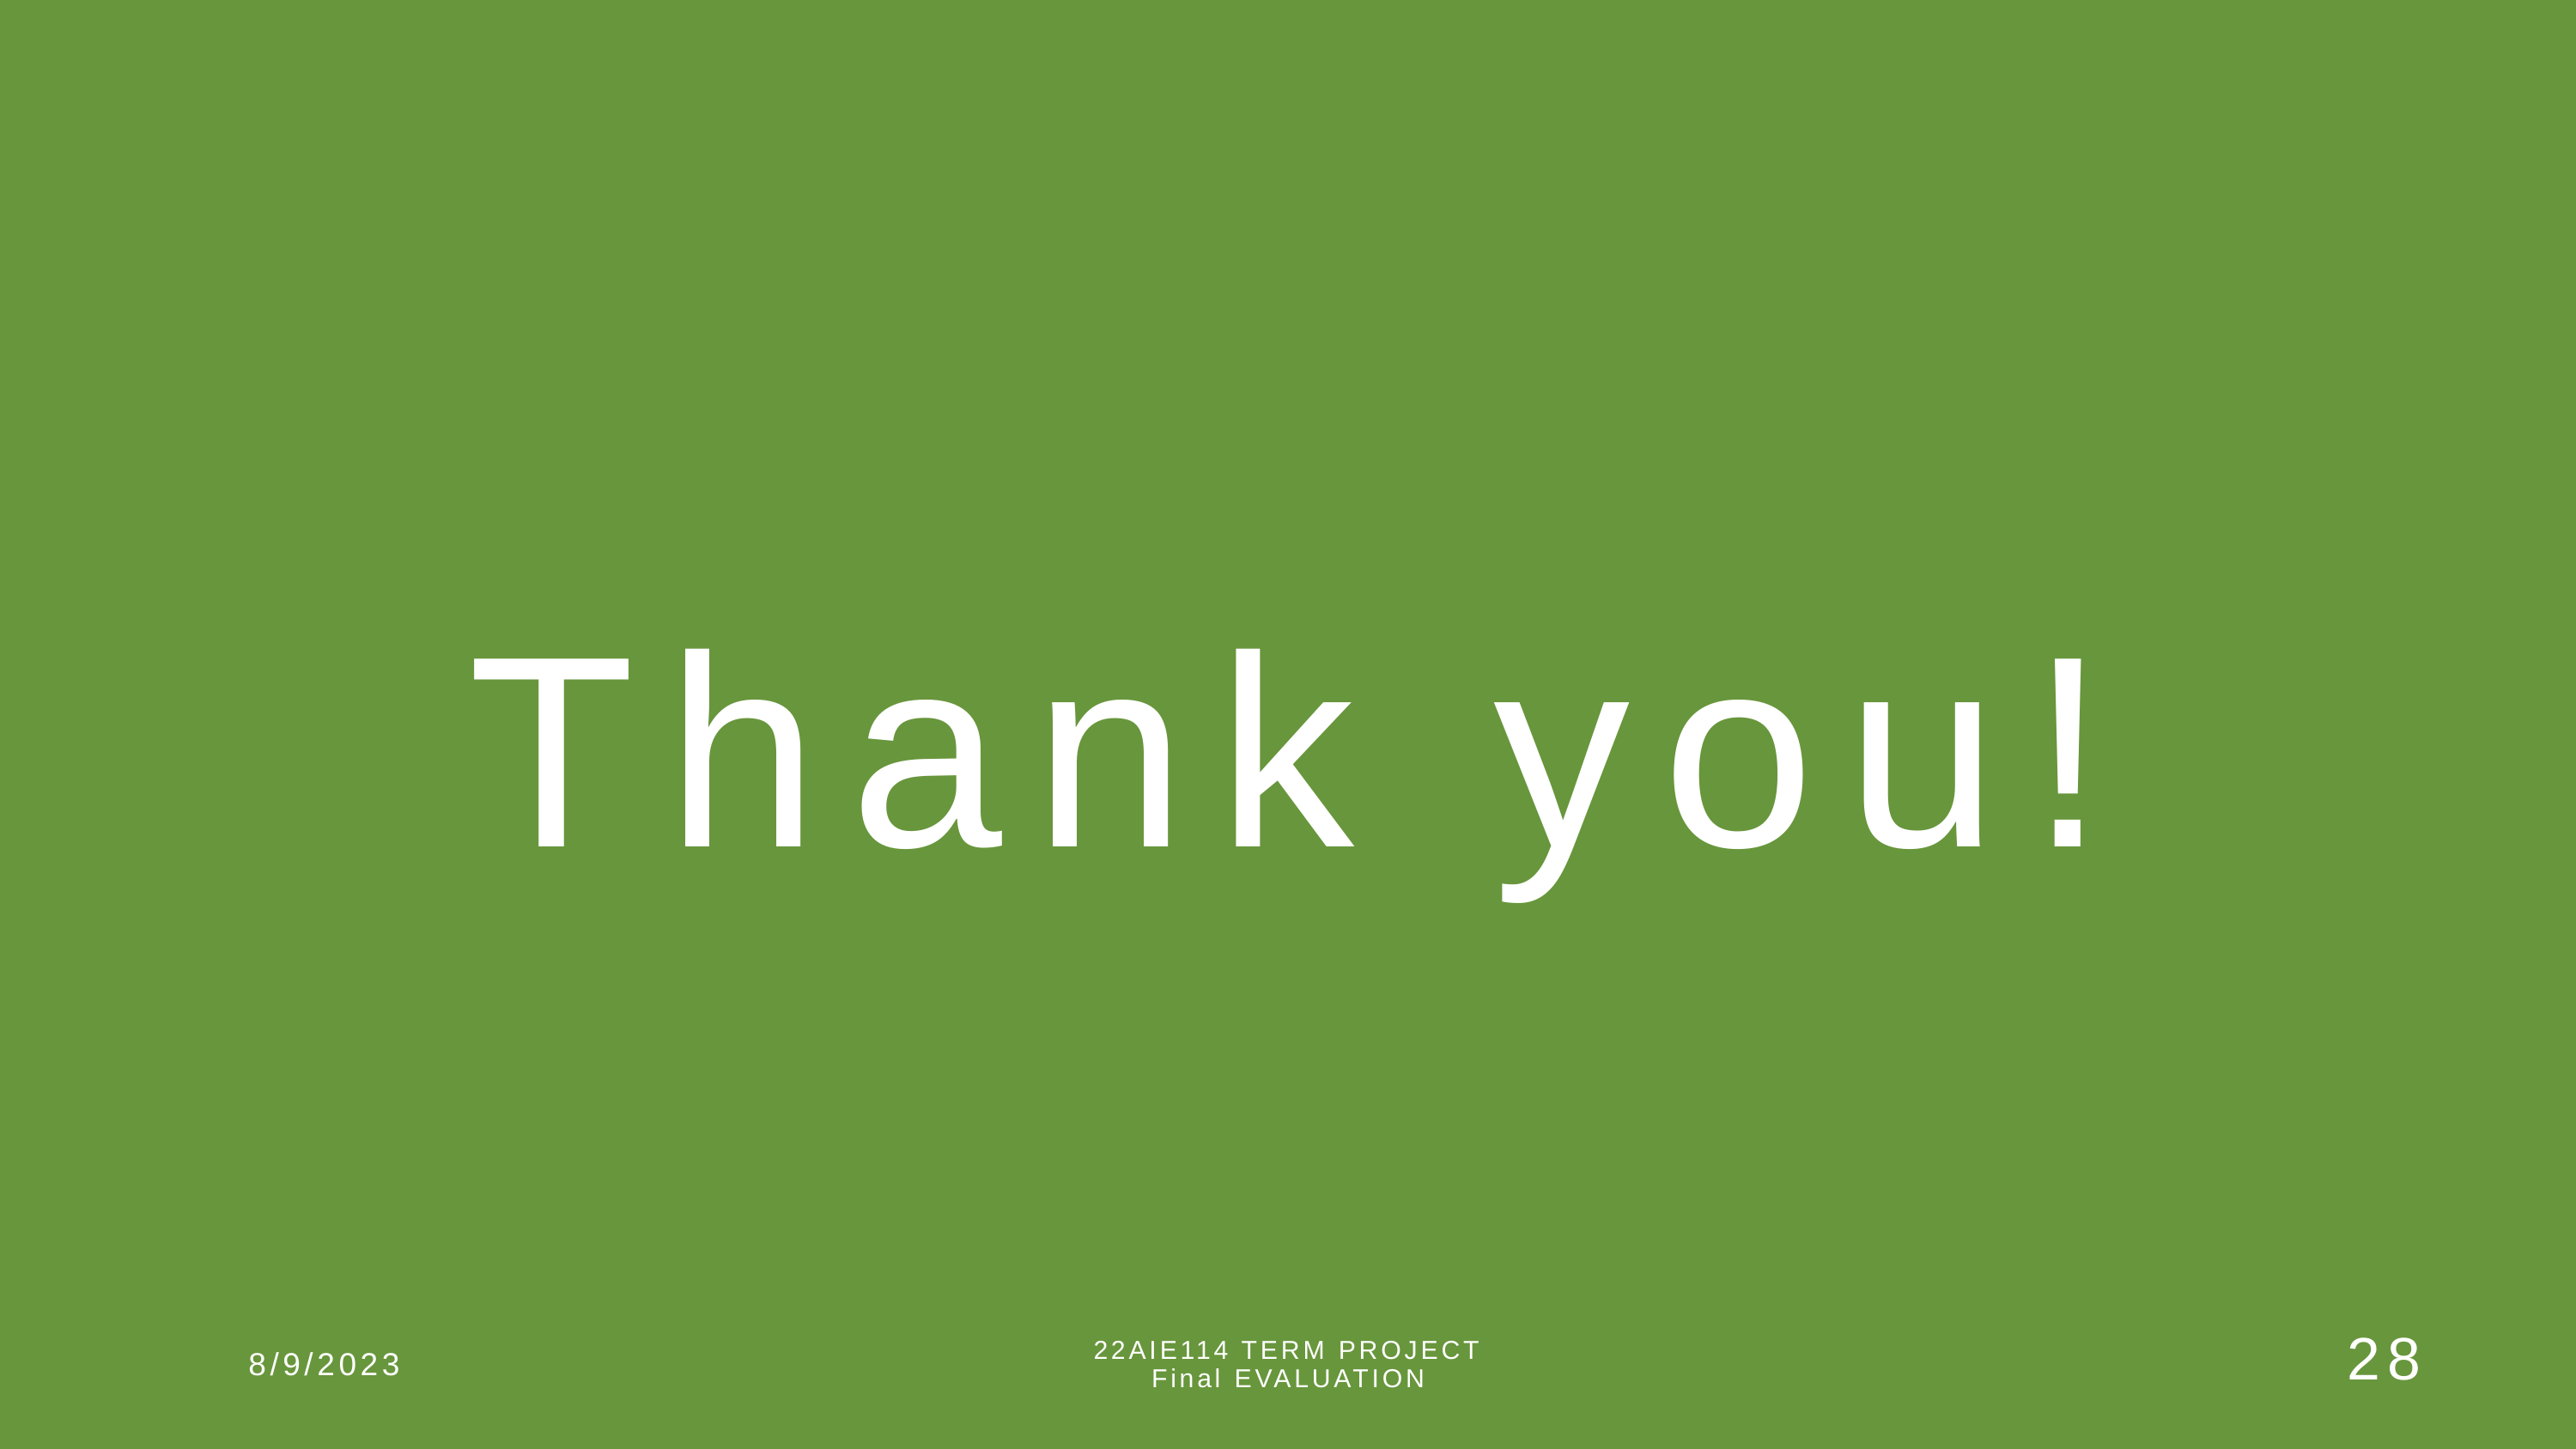

Thank you!

28
22AIE114 TERM PROJECT Final EVALUATION​
8/9/2023